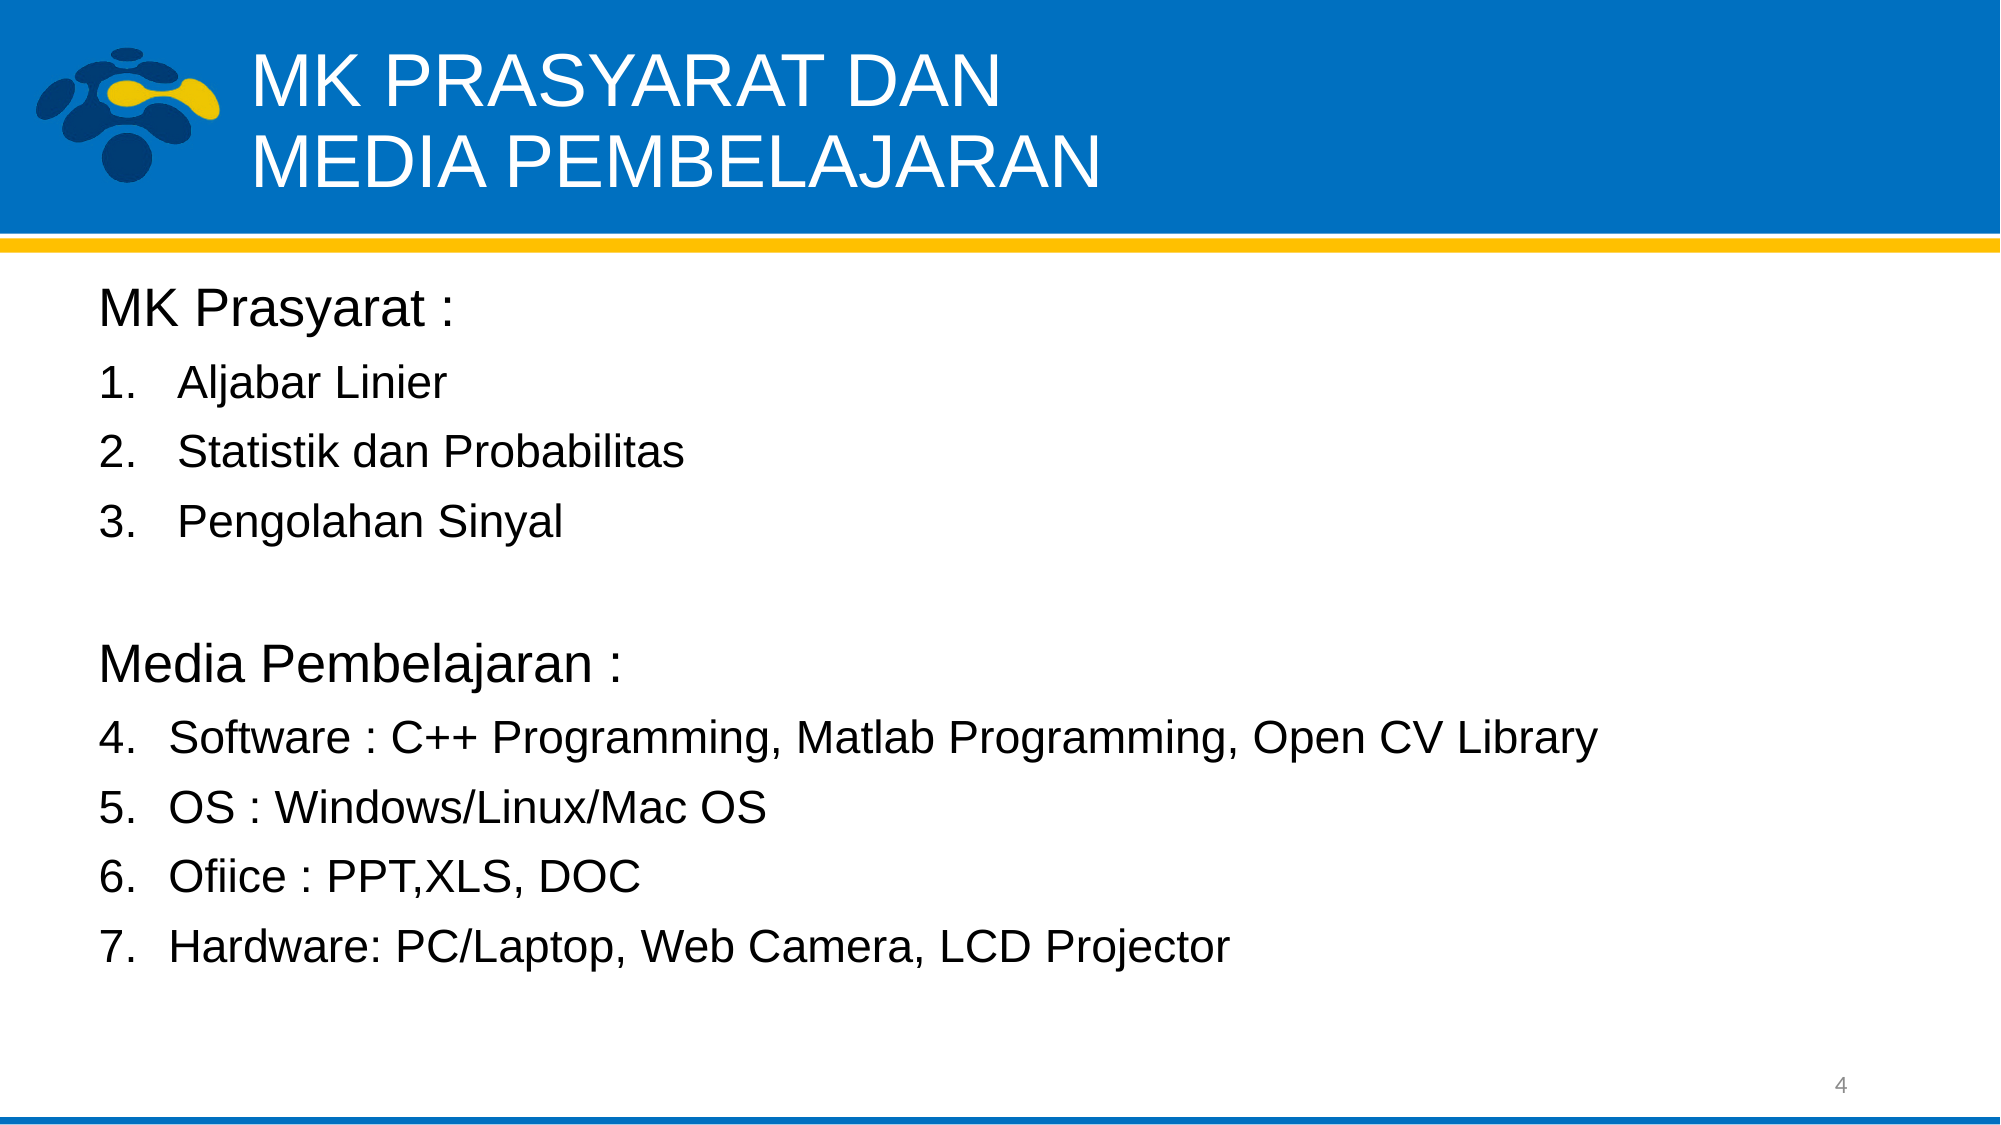

# MK PRASYARAT DAN MEDIA PEMBELAJARAN
MK Prasyarat :
Aljabar Linier
Statistik dan Probabilitas
Pengolahan Sinyal

Media Pembelajaran :
Software : C++ Programming, Matlab Programming, Open CV Library
OS : Windows/Linux/Mac OS
Ofiice : PPT,XLS, DOC
Hardware: PC/Laptop, Web Camera, LCD Projector
4